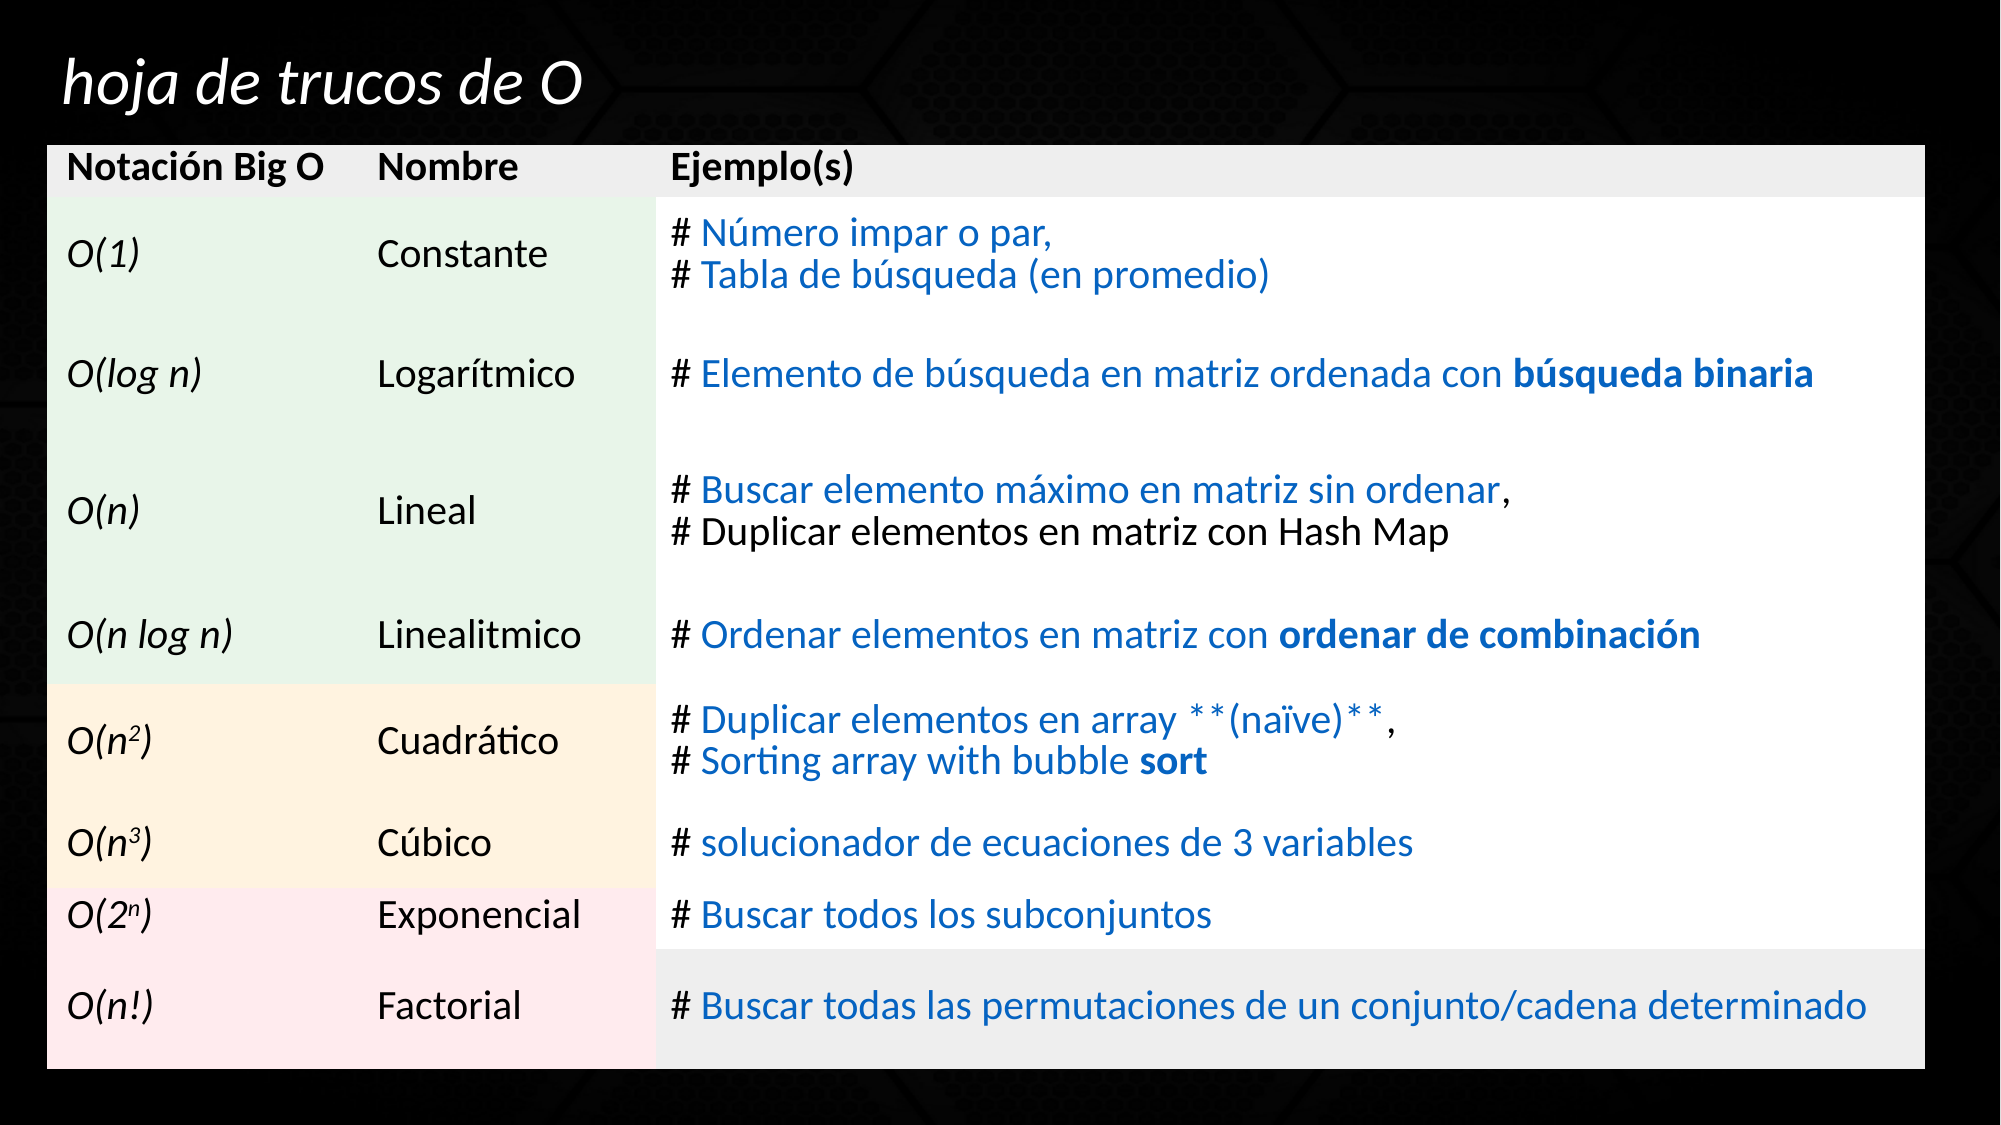

hoja de trucos de O
| Notación Big O | Nombre | Ejemplo(s) |
| --- | --- | --- |
| O(1) | Constante | # Número impar o par, # Tabla de búsqueda (en promedio) |
| O(log n) | Logarítmico | # Elemento de búsqueda en matriz ordenada con búsqueda binaria |
| O(n) | Lineal | # Buscar elemento máximo en matriz sin ordenar, # Duplicar elementos en matriz con Hash Map |
| O(n log n) | Linealitmico | # Ordenar elementos en matriz con ordenar de combinación |
| O(n2) | Cuadrático | # Duplicar elementos en array \*\*(naïve)\*\*, # Sorting array with bubble sort |
| O(n3) | Cúbico | # solucionador de ecuaciones de 3 variables |
| O(2n) | Exponencial | # Buscar todos los subconjuntos |
| O(n!) | Factorial | # Buscar todas las permutaciones de un conjunto/cadena determinado |